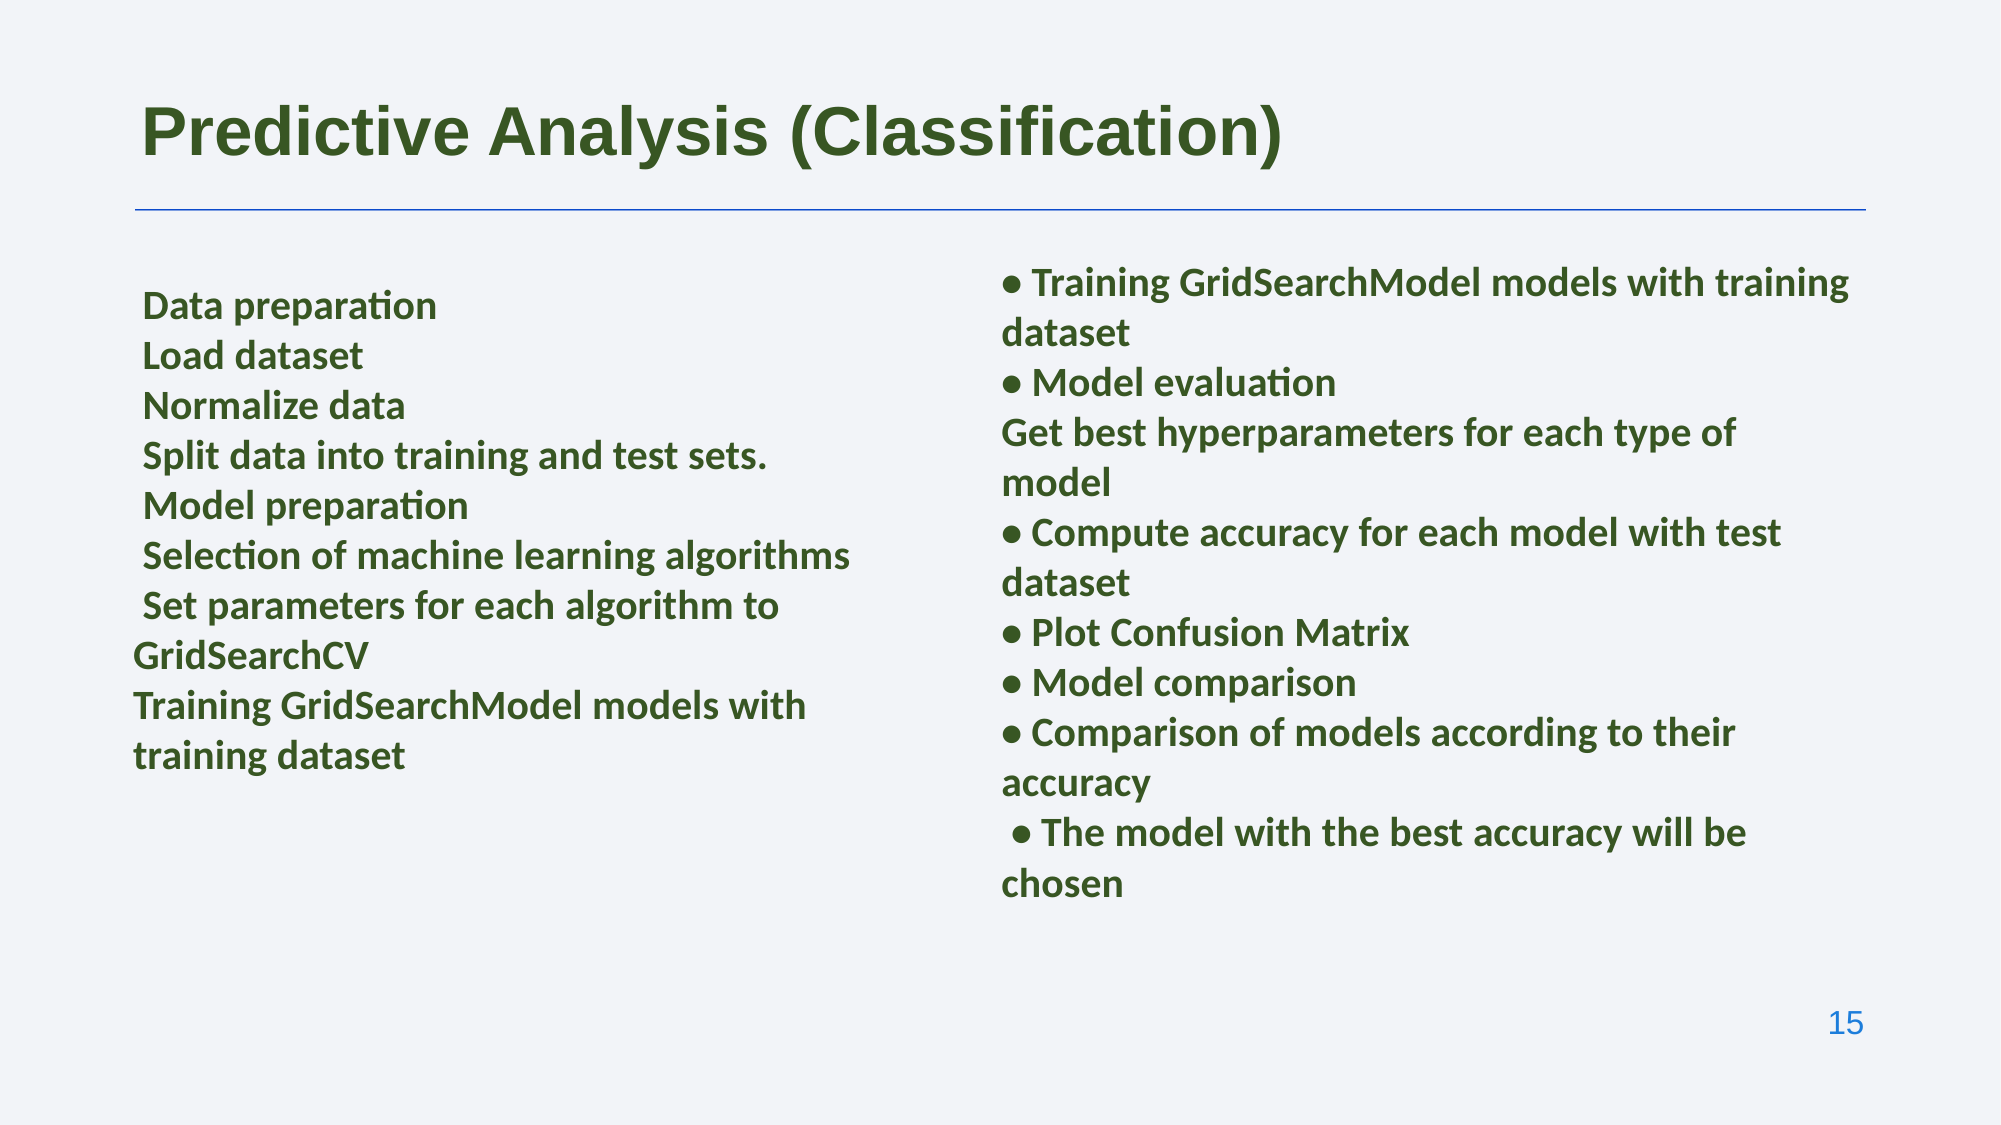

Predictive Analysis (Classification)
• Training GridSearchModel models with training dataset
• Model evaluation
Get best hyperparameters for each type of model
• Compute accuracy for each model with test dataset
• Plot Confusion Matrix
• Model comparison
• Comparison of models according to their accuracy
 • The model with the best accuracy will be chosen
 Data preparation
 Load dataset
 Normalize data
 Split data into training and test sets.
 Model preparation
 Selection of machine learning algorithms
 Set parameters for each algorithm to GridSearchCV
Training GridSearchModel models with training dataset

15